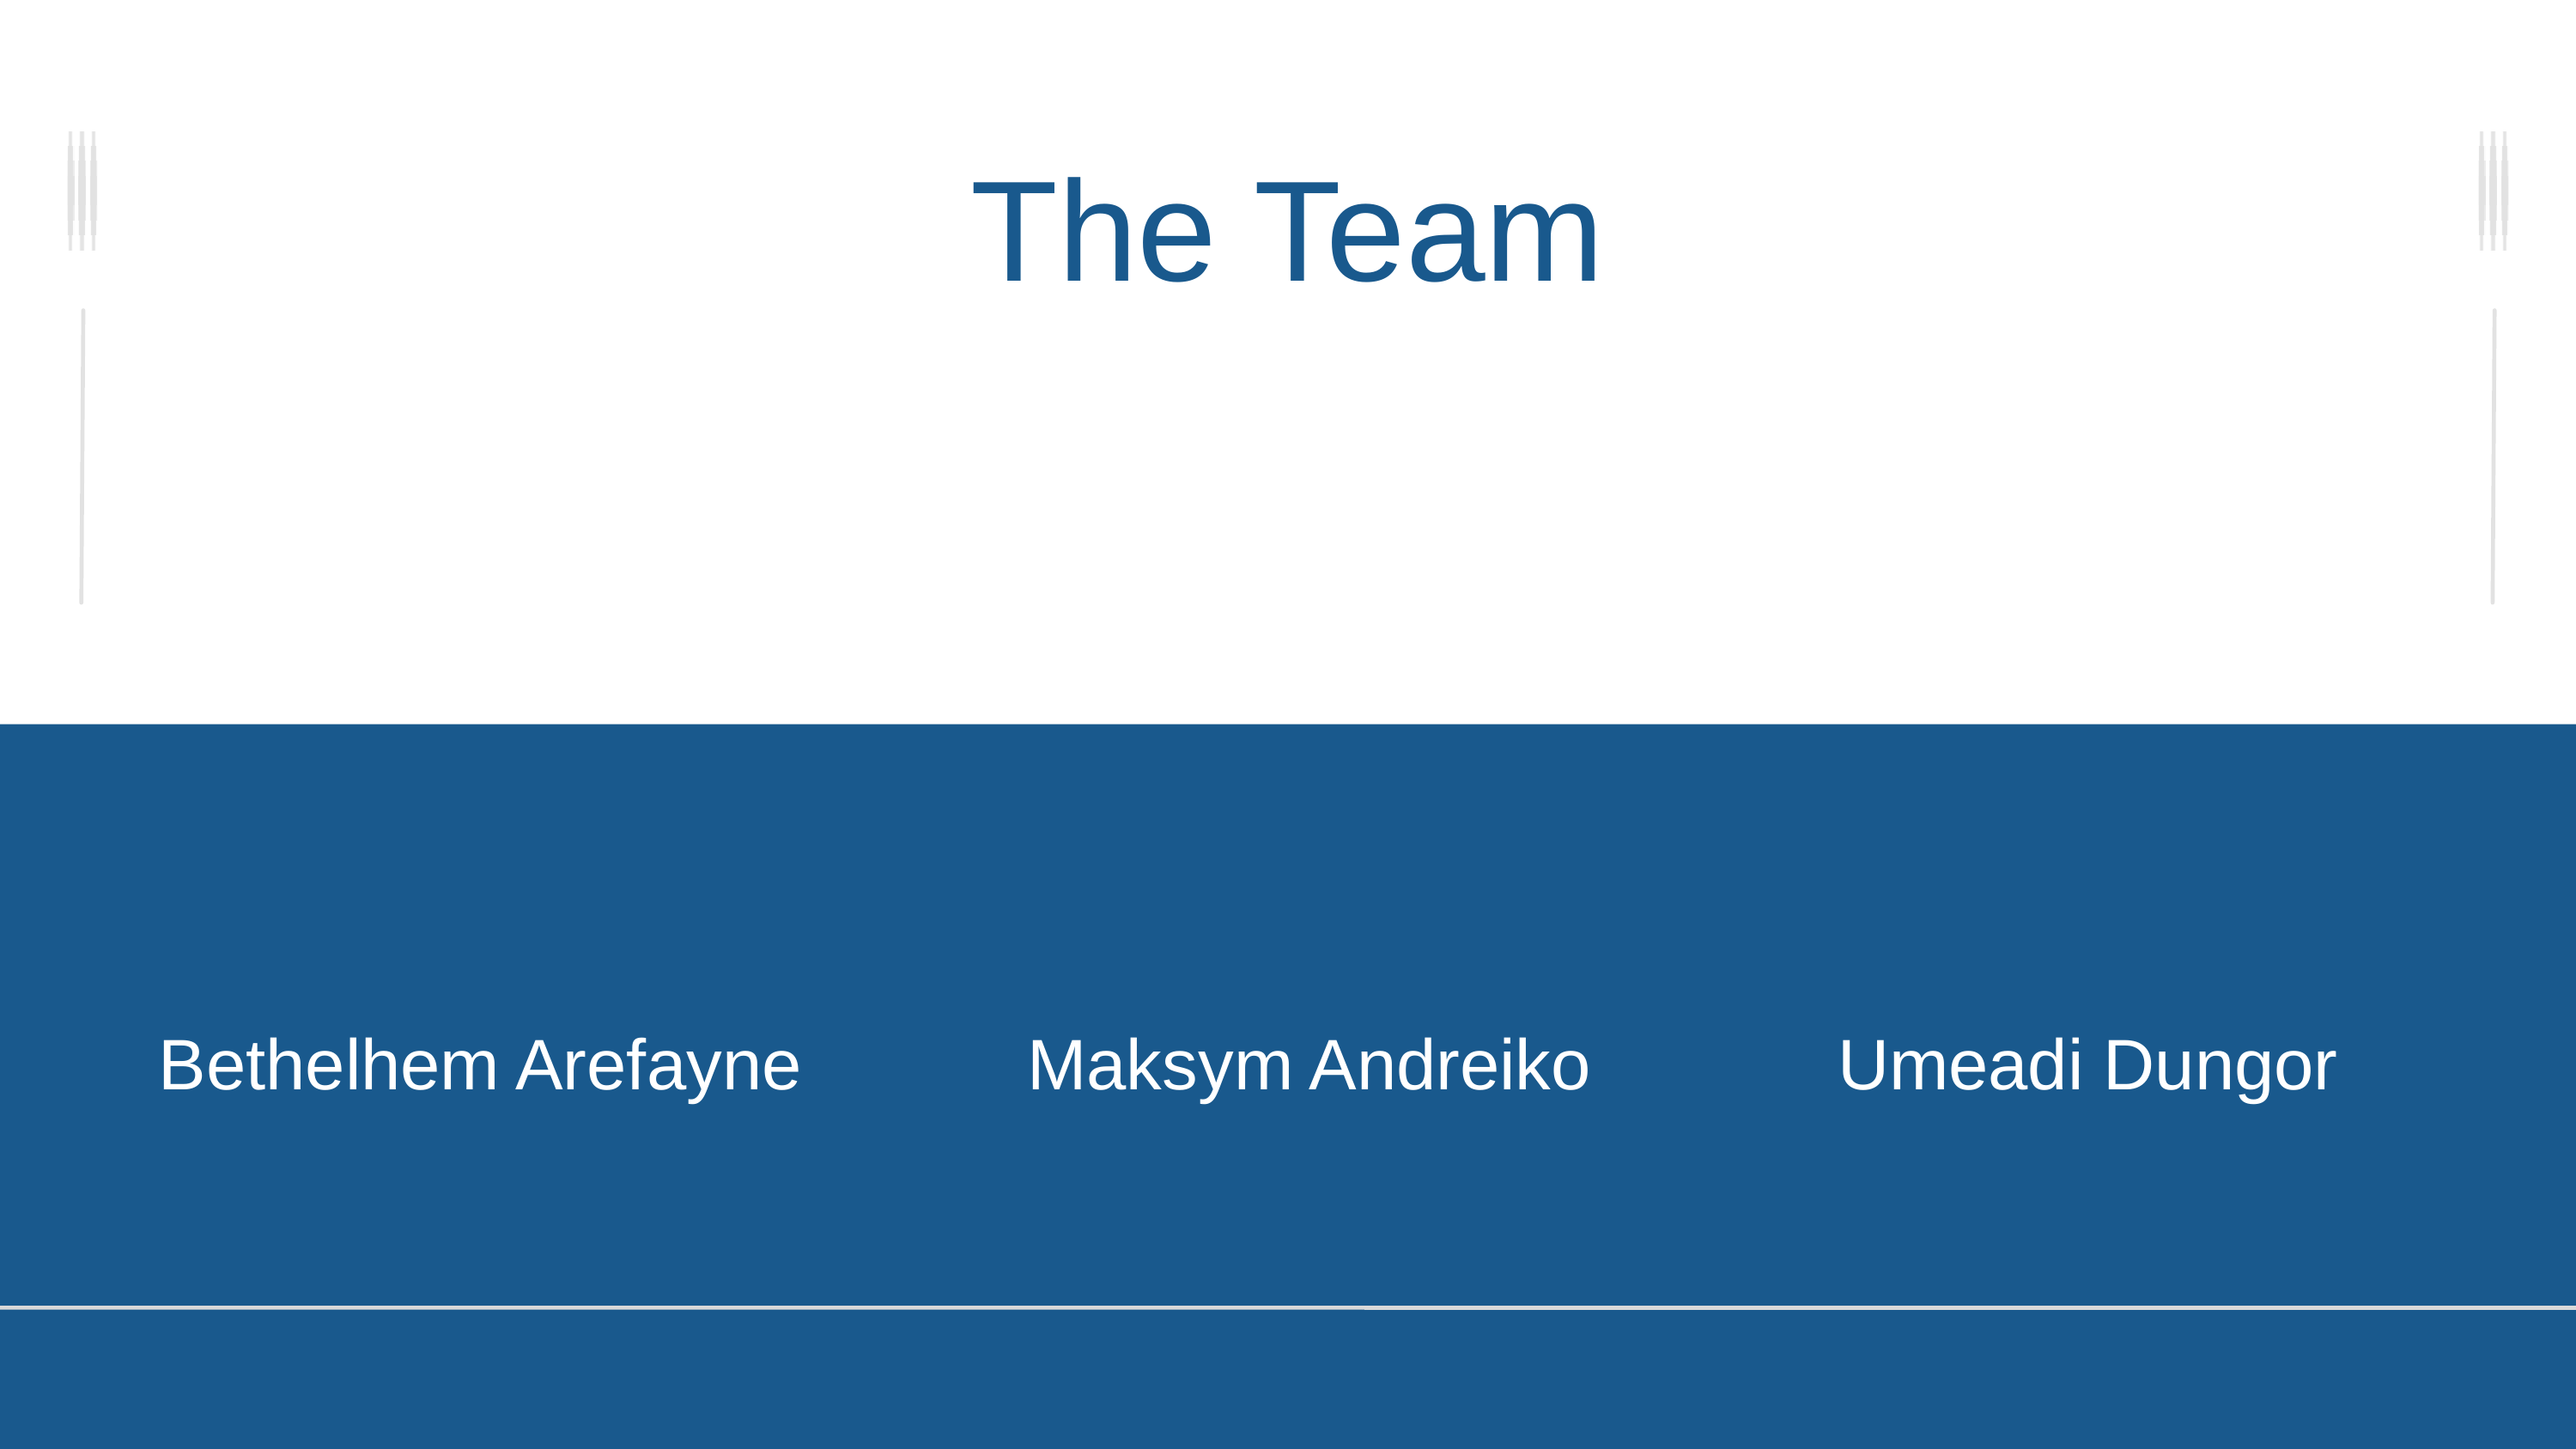

The Team

Bethelhem Arefayne
Maksym Andreiko
Umeadi Dungor